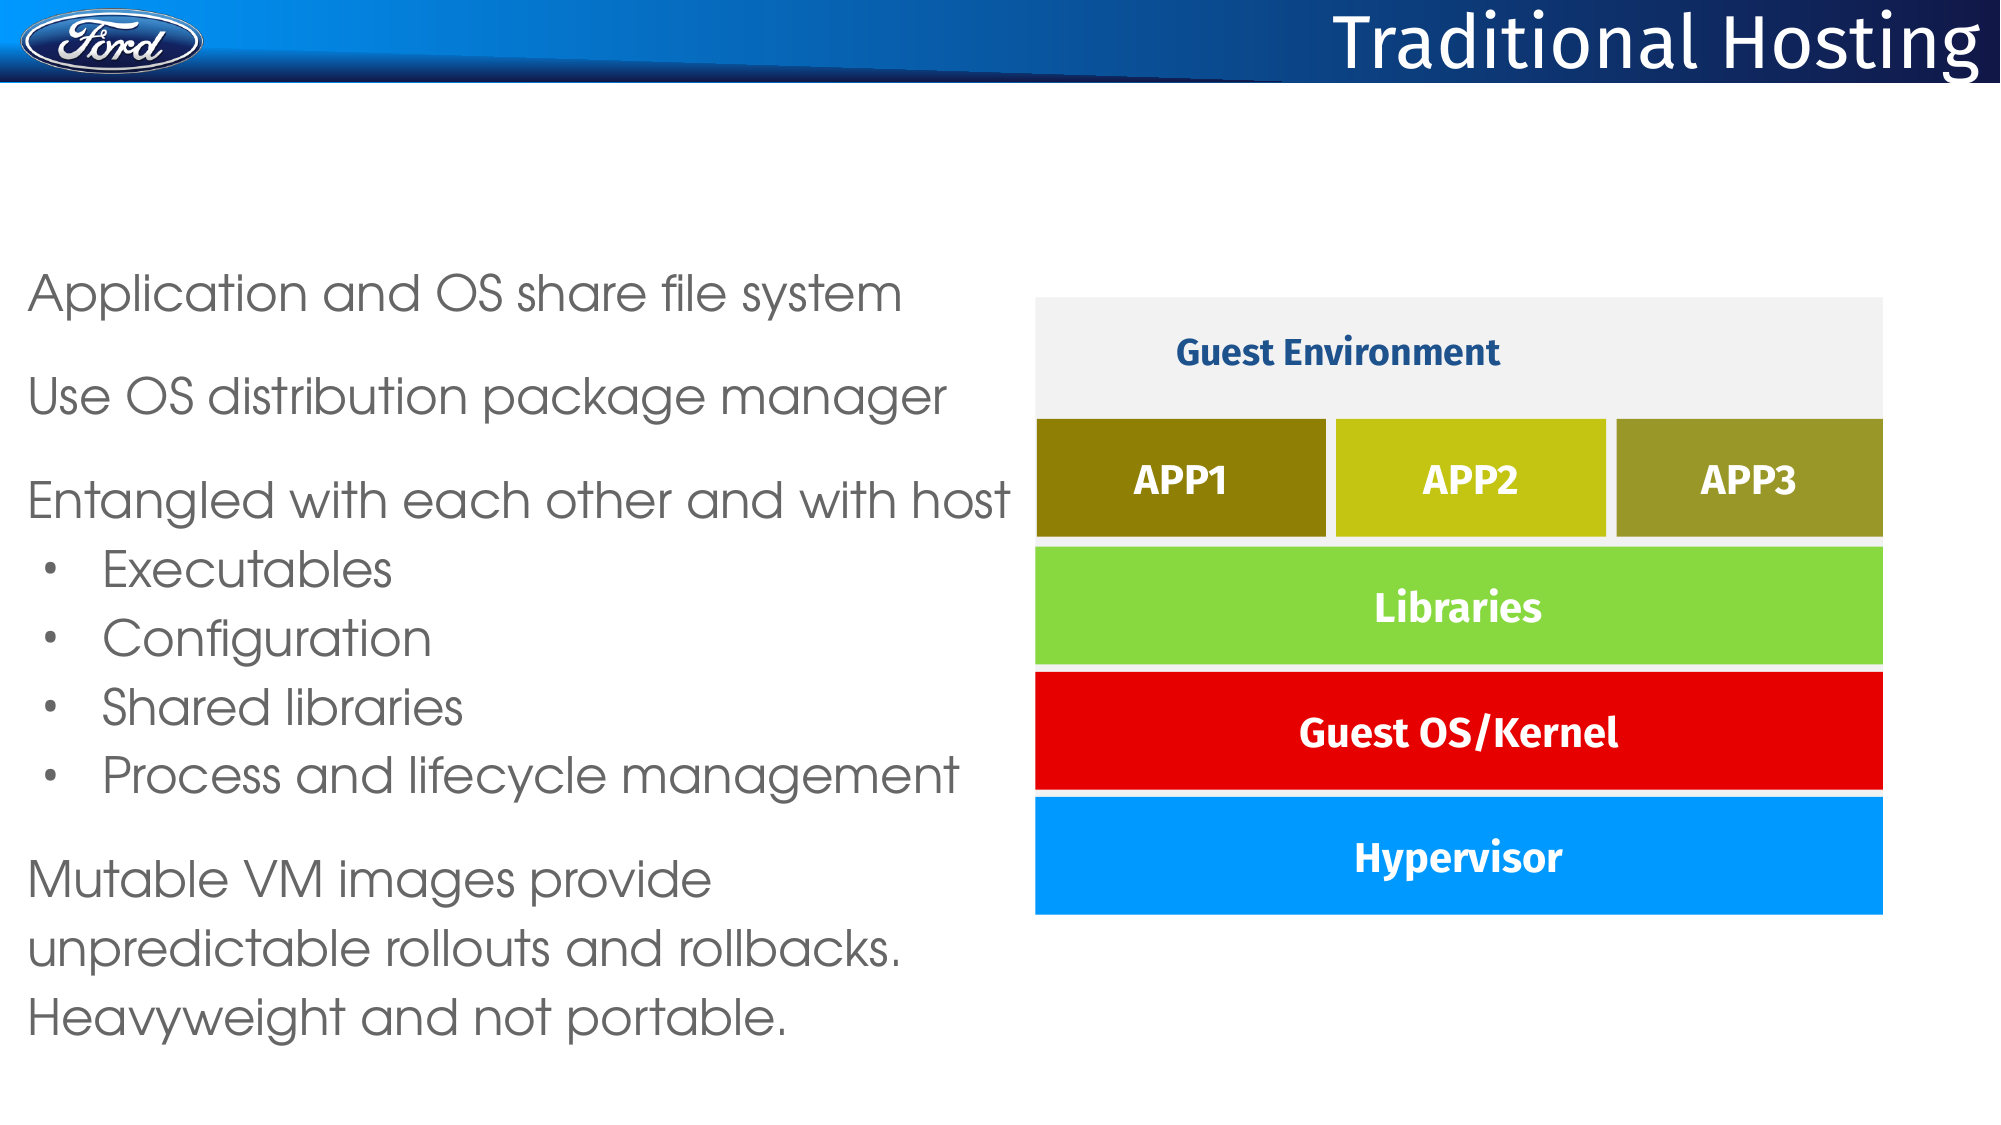

Traditional Hosting
Application and OS share file system

Use OS distribution package manager

Entangled with each other and with host
Executables
Configuration
Shared libraries
Process and lifecycle management

Mutable VM images provide unpredictable rollouts and rollbacks. Heavyweight and not portable.

Guest Environment
APP1
APP2
APP3
Libraries
Guest OS/Kernel
Hypervisor
Hardware